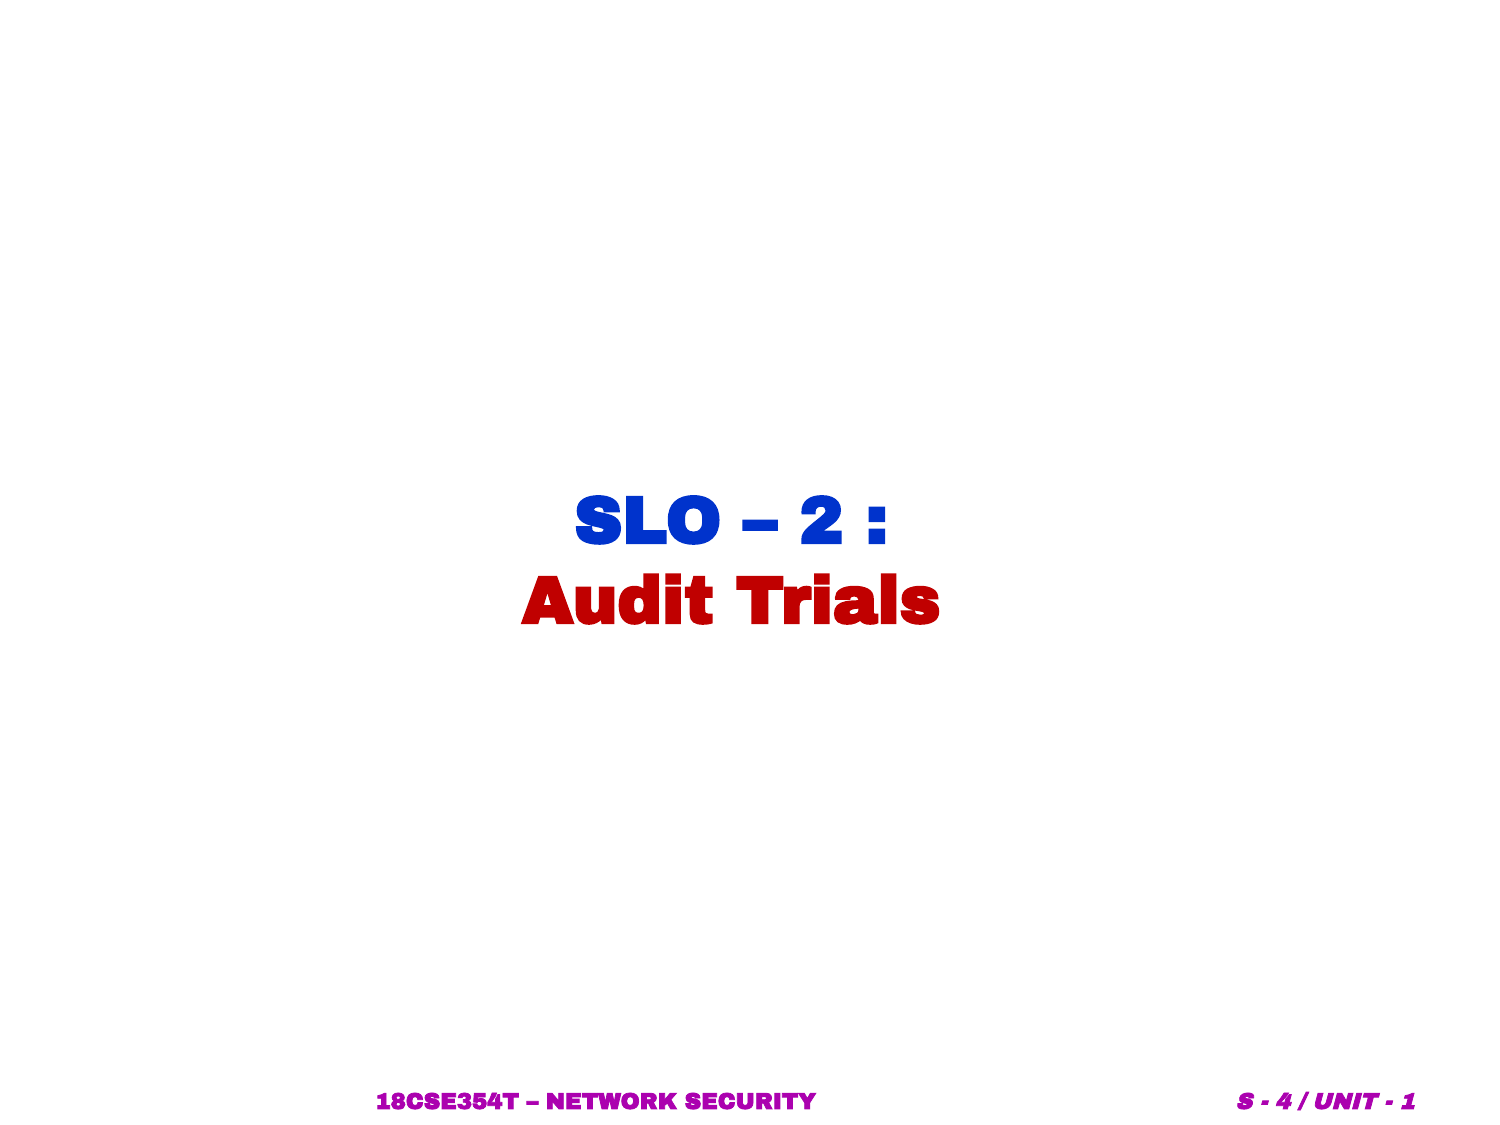

# SLO – 2 : Audit Trials
                                18CSE354T – NETWORK SECURITY                                                      S - 4 / UNIT - 1